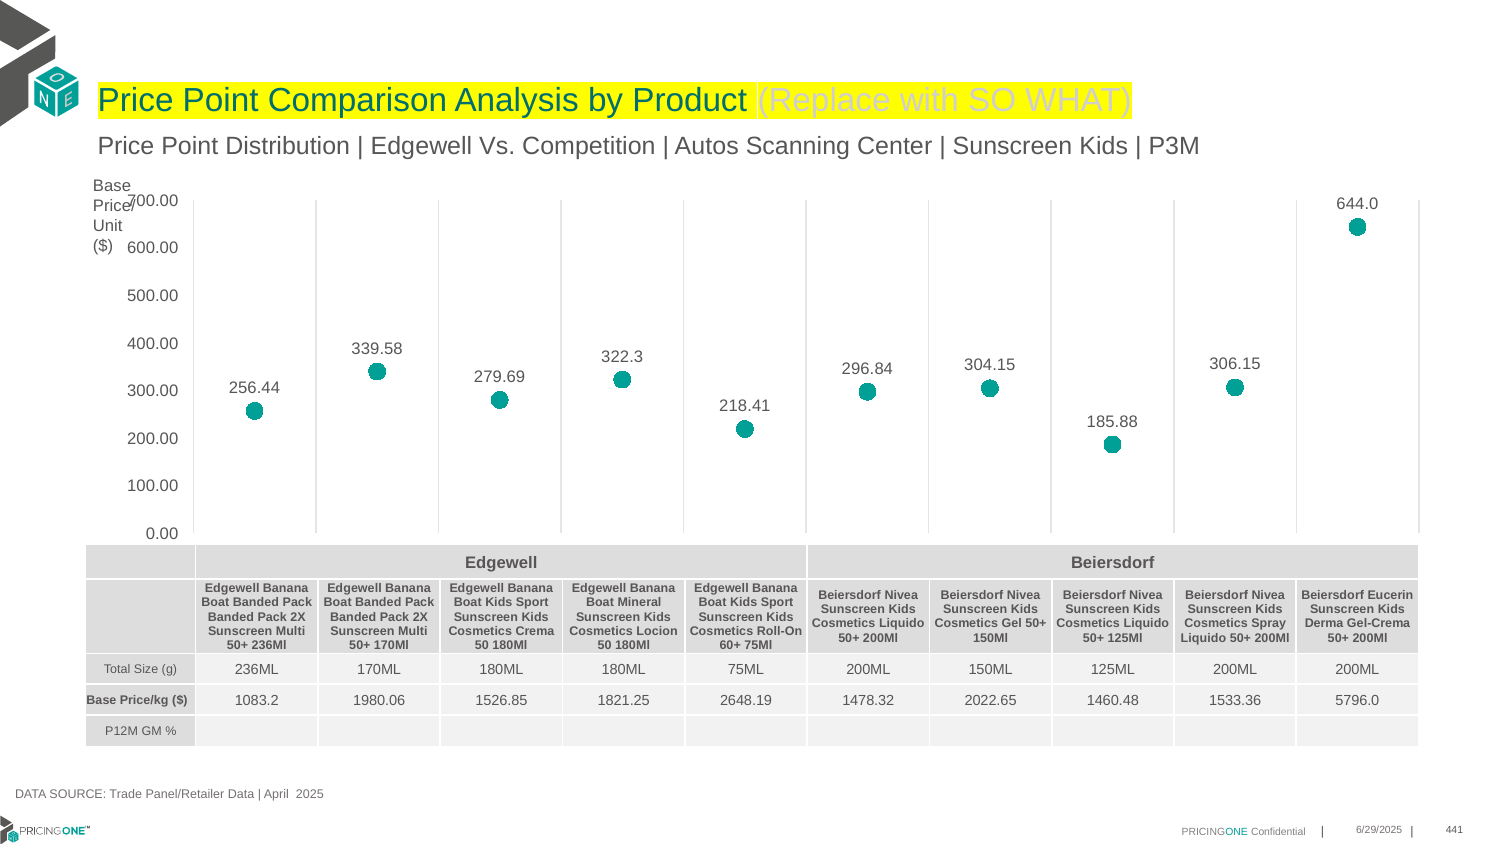

# Price Point Comparison Analysis by Product (Replace with SO WHAT)
Price Point Distribution | Edgewell Vs. Competition | Autos Scanning Center | Sunscreen Kids | P3M
Base Price/Unit ($)

### Chart

| Category | Base Price/Unit |
|---|---|
| Edgewell Banana Boat Banded Pack Banded Pack 2X Sunscreen Multi 50+ 236Ml | 256.44 |
| Edgewell Banana Boat Banded Pack Banded Pack 2X Sunscreen Multi 50+ 170Ml | 339.58 |
| Edgewell Banana Boat Kids Sport Sunscreen Kids Cosmetics Crema 50 180Ml | 279.69 |
| Edgewell Banana Boat Mineral Sunscreen Kids Cosmetics Locion 50 180Ml | 322.3 |
| Edgewell Banana Boat Kids Sport Sunscreen Kids Cosmetics Roll-On 60+ 75Ml | 218.41 |
| Beiersdorf Nivea Sunscreen Kids Cosmetics Liquido 50+ 200Ml | 296.84 |
| Beiersdorf Nivea Sunscreen Kids Cosmetics Gel 50+ 150Ml | 304.15 |
| Beiersdorf Nivea Sunscreen Kids Cosmetics Liquido 50+ 125Ml | 185.88 |
| Beiersdorf Nivea Sunscreen Kids Cosmetics Spray Liquido 50+ 200Ml | 306.15 |
| Beiersdorf Eucerin Sunscreen Kids Derma Gel-Crema 50+ 200Ml | 644.0 |
|  | Edgewell | Edgewell | Edgewell | Edgewell | Edgewell | Beiersdorf | Beiersdorf | Beiersdorf | Beiersdorf | Beiersdorf |
| --- | --- | --- | --- | --- | --- | --- | --- | --- | --- | --- |
|  | Edgewell Banana Boat Banded Pack Banded Pack 2X Sunscreen Multi 50+ 236Ml | Edgewell Banana Boat Banded Pack Banded Pack 2X Sunscreen Multi 50+ 170Ml | Edgewell Banana Boat Kids Sport Sunscreen Kids Cosmetics Crema 50 180Ml | Edgewell Banana Boat Mineral Sunscreen Kids Cosmetics Locion 50 180Ml | Edgewell Banana Boat Kids Sport Sunscreen Kids Cosmetics Roll-On 60+ 75Ml | Beiersdorf Nivea Sunscreen Kids Cosmetics Liquido 50+ 200Ml | Beiersdorf Nivea Sunscreen Kids Cosmetics Gel 50+ 150Ml | Beiersdorf Nivea Sunscreen Kids Cosmetics Liquido 50+ 125Ml | Beiersdorf Nivea Sunscreen Kids Cosmetics Spray Liquido 50+ 200Ml | Beiersdorf Eucerin Sunscreen Kids Derma Gel-Crema 50+ 200Ml |
| Total Size (g) | 236ML | 170ML | 180ML | 180ML | 75ML | 200ML | 150ML | 125ML | 200ML | 200ML |
| Base Price/kg ($) | 1083.2 | 1980.06 | 1526.85 | 1821.25 | 2648.19 | 1478.32 | 2022.65 | 1460.48 | 1533.36 | 5796.0 |
| P12M GM % |  |  |  |  |  |  |  |  |  |  |
DATA SOURCE: Trade Panel/Retailer Data | April  2025

6/29/2025
441